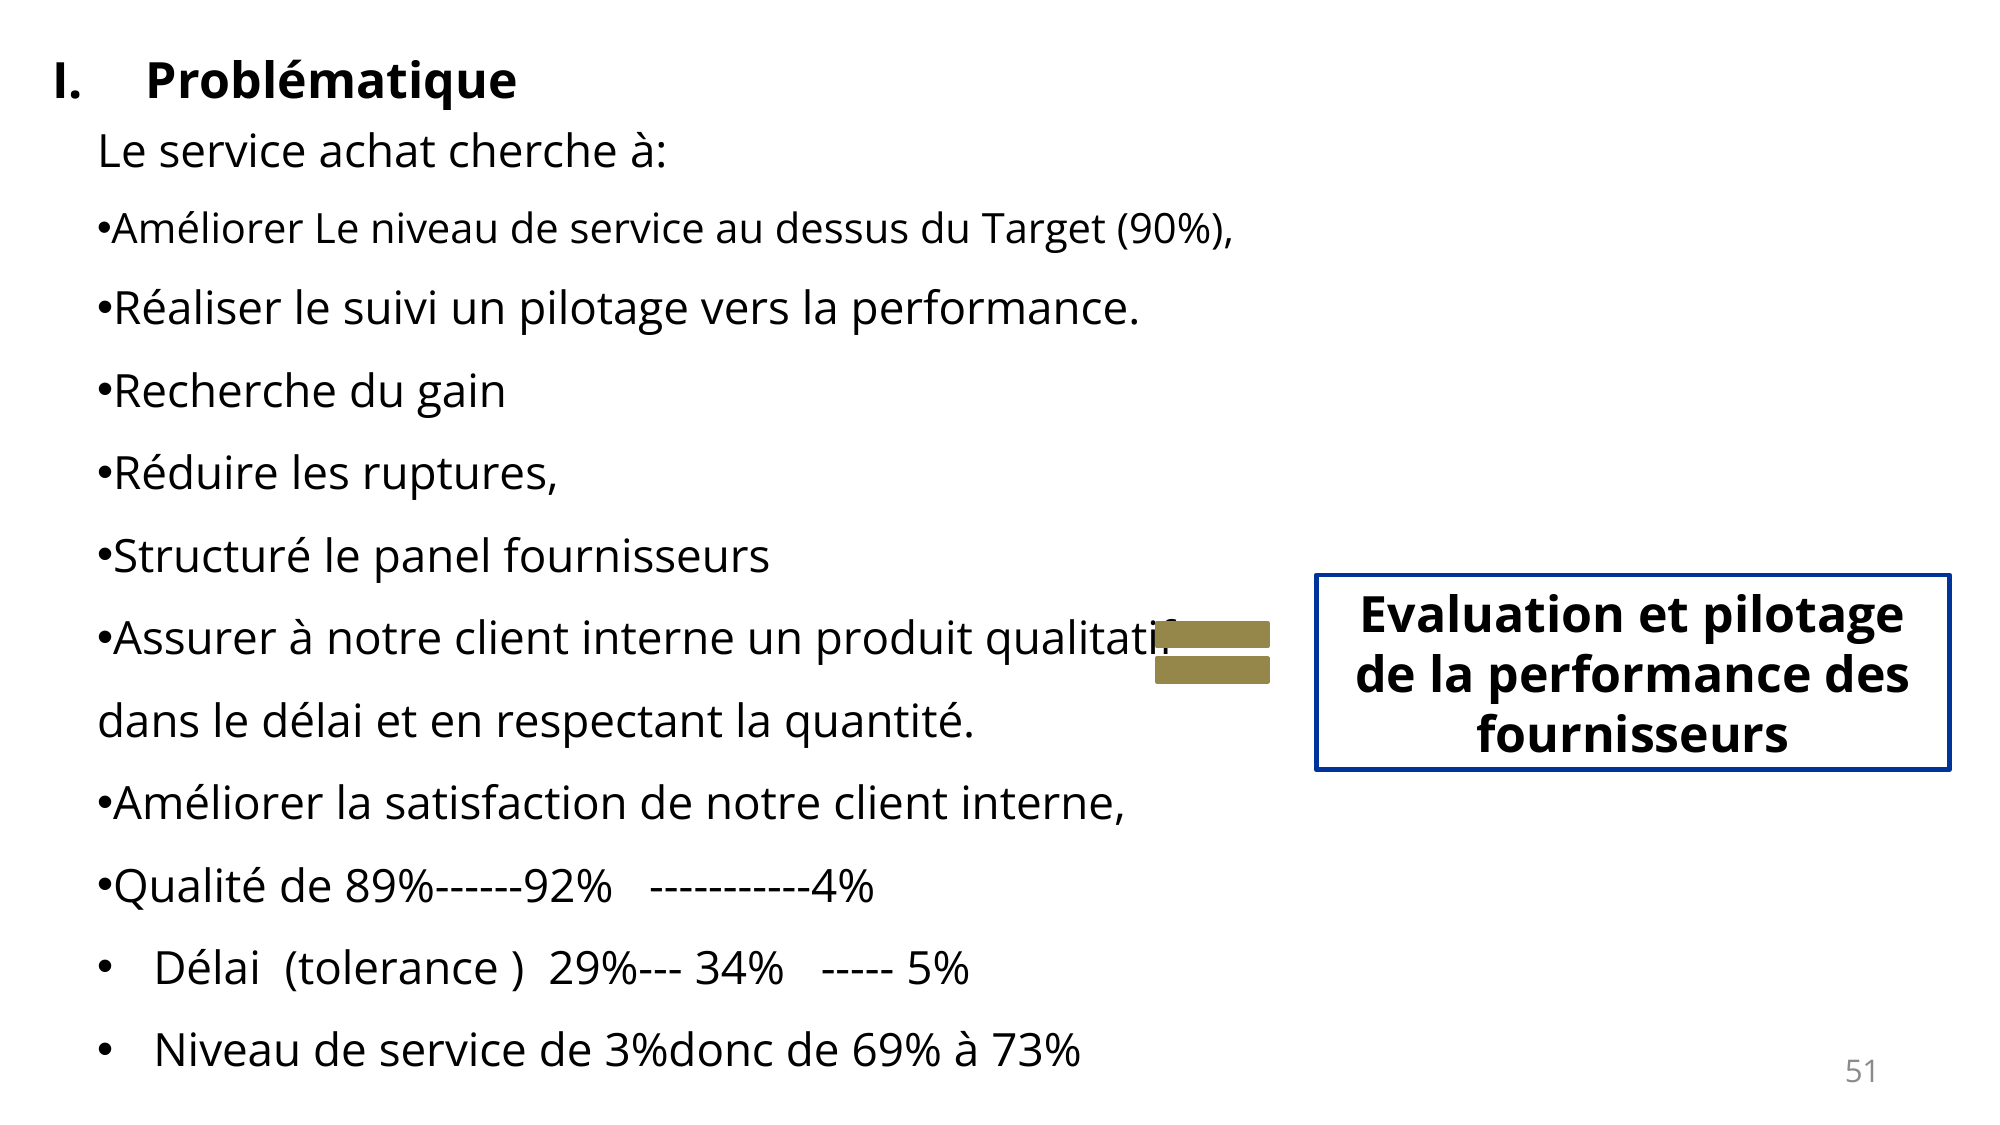

Problématique
Le service achat cherche à:
Améliorer Le niveau de service au dessus du Target (90%),
Réaliser le suivi un pilotage vers la performance.
Recherche du gain
Réduire les ruptures,
Structuré le panel fournisseurs
Assurer à notre client interne un produit qualitatif dans le délai et en respectant la quantité.
Améliorer la satisfaction de notre client interne,
Qualité de 89%------92%   -----------4%
Délai  (tolerance )  29%--- 34%   ----- 5%
Niveau de service de 3%donc de 69% à 73%

Evaluation et pilotage de la performance des fournisseurs

51